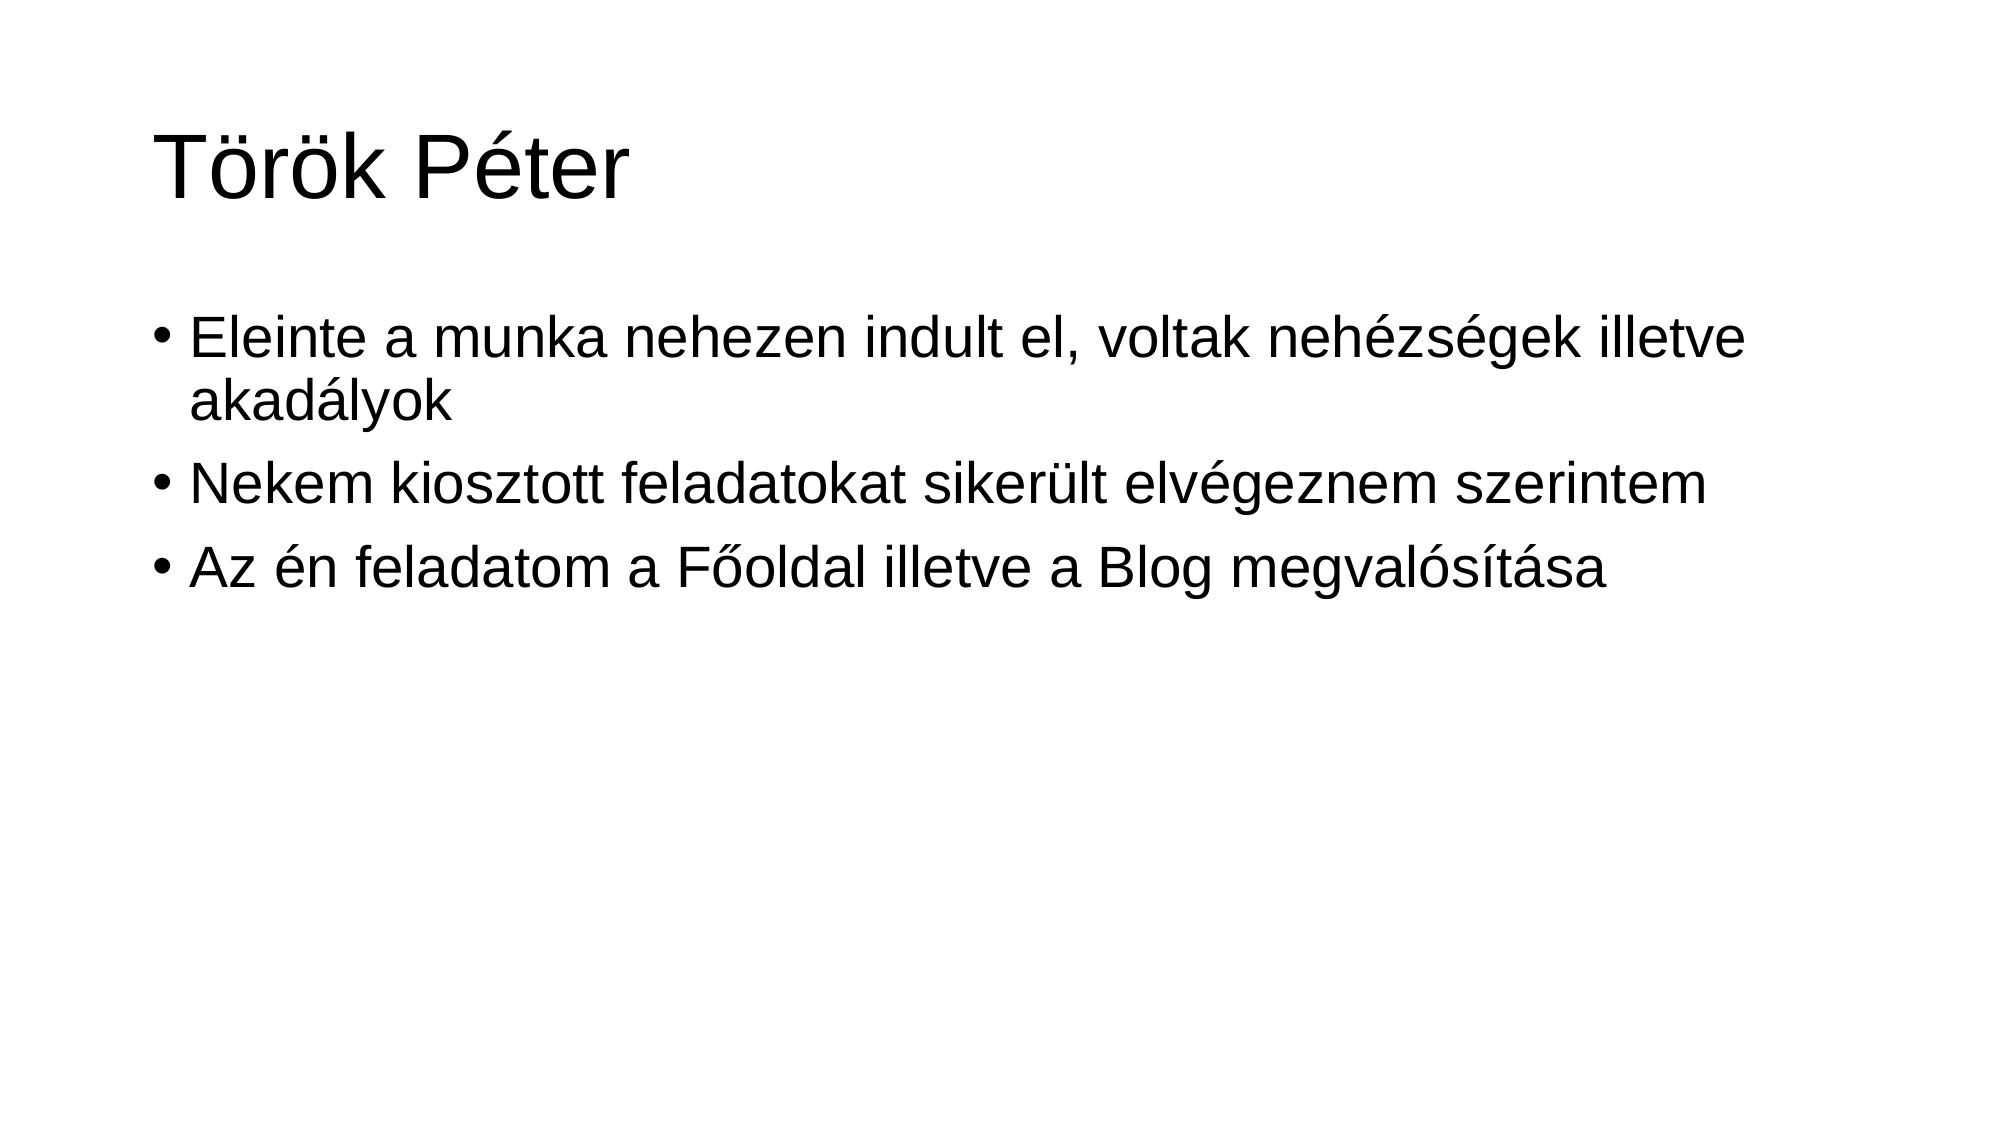

# Török Péter
Eleinte a munka nehezen indult el, voltak nehézségek illetve akadályok
Nekem kiosztott feladatokat sikerült elvégeznem szerintem
Az én feladatom a Főoldal illetve a Blog megvalósítása